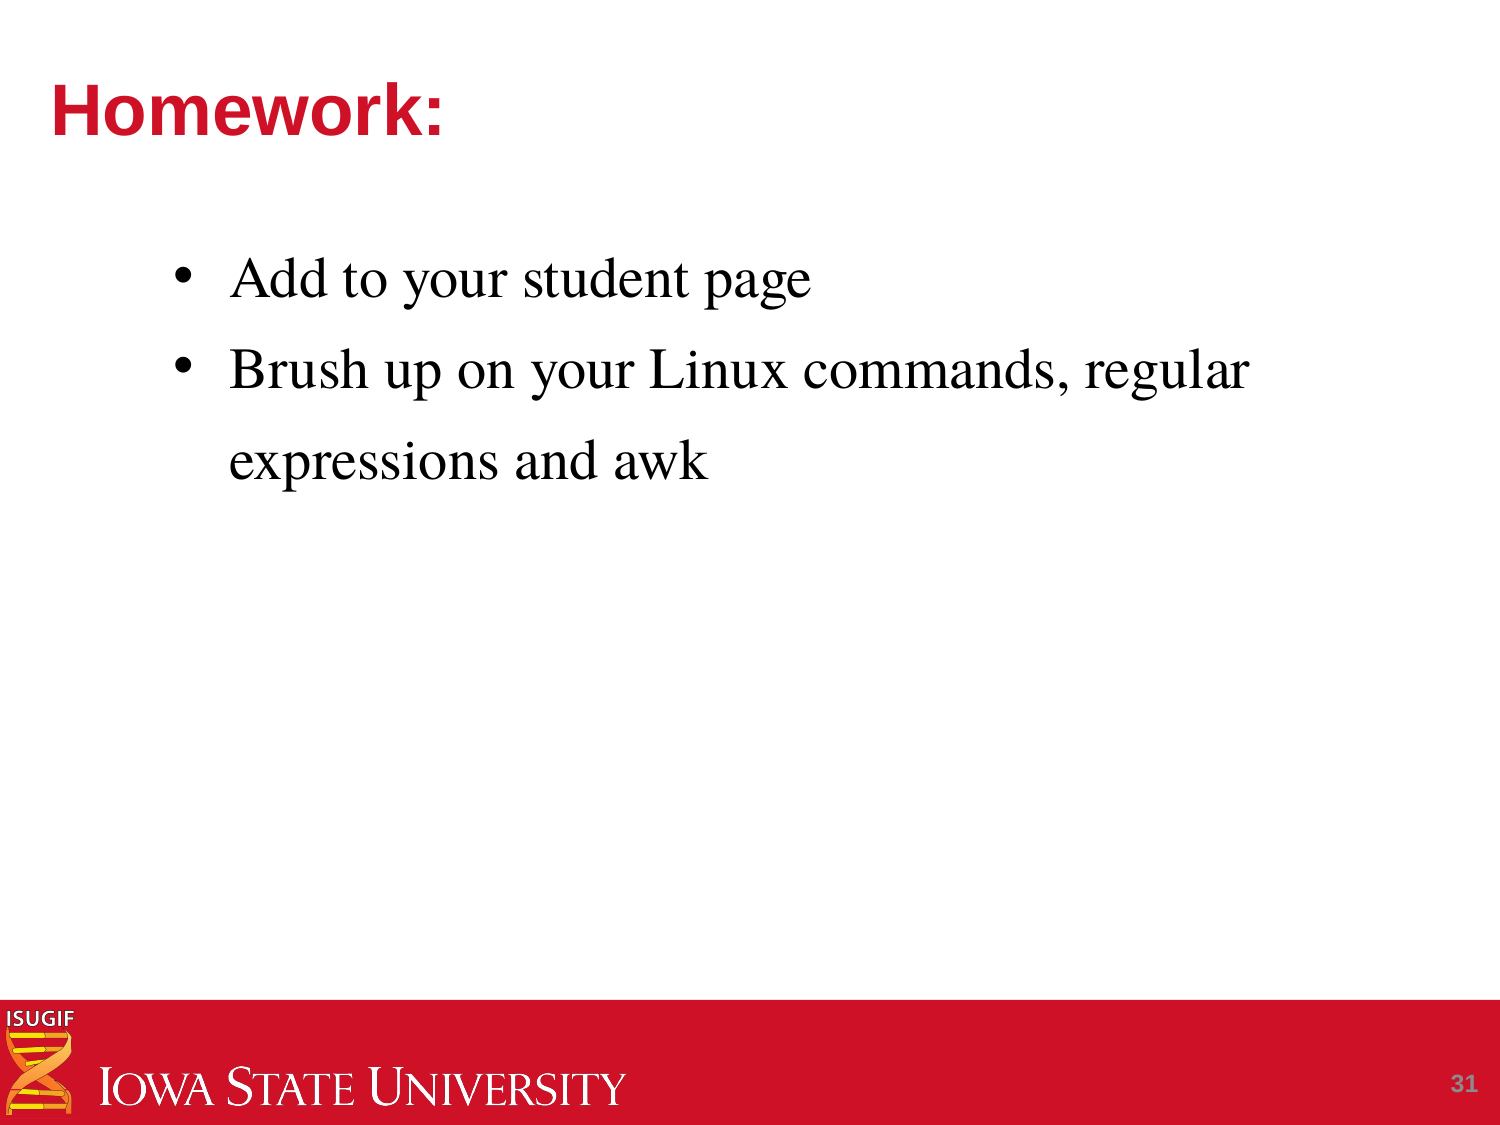

# Homework:
Add to your student page
Brush up on your Linux commands, regular expressions and awk